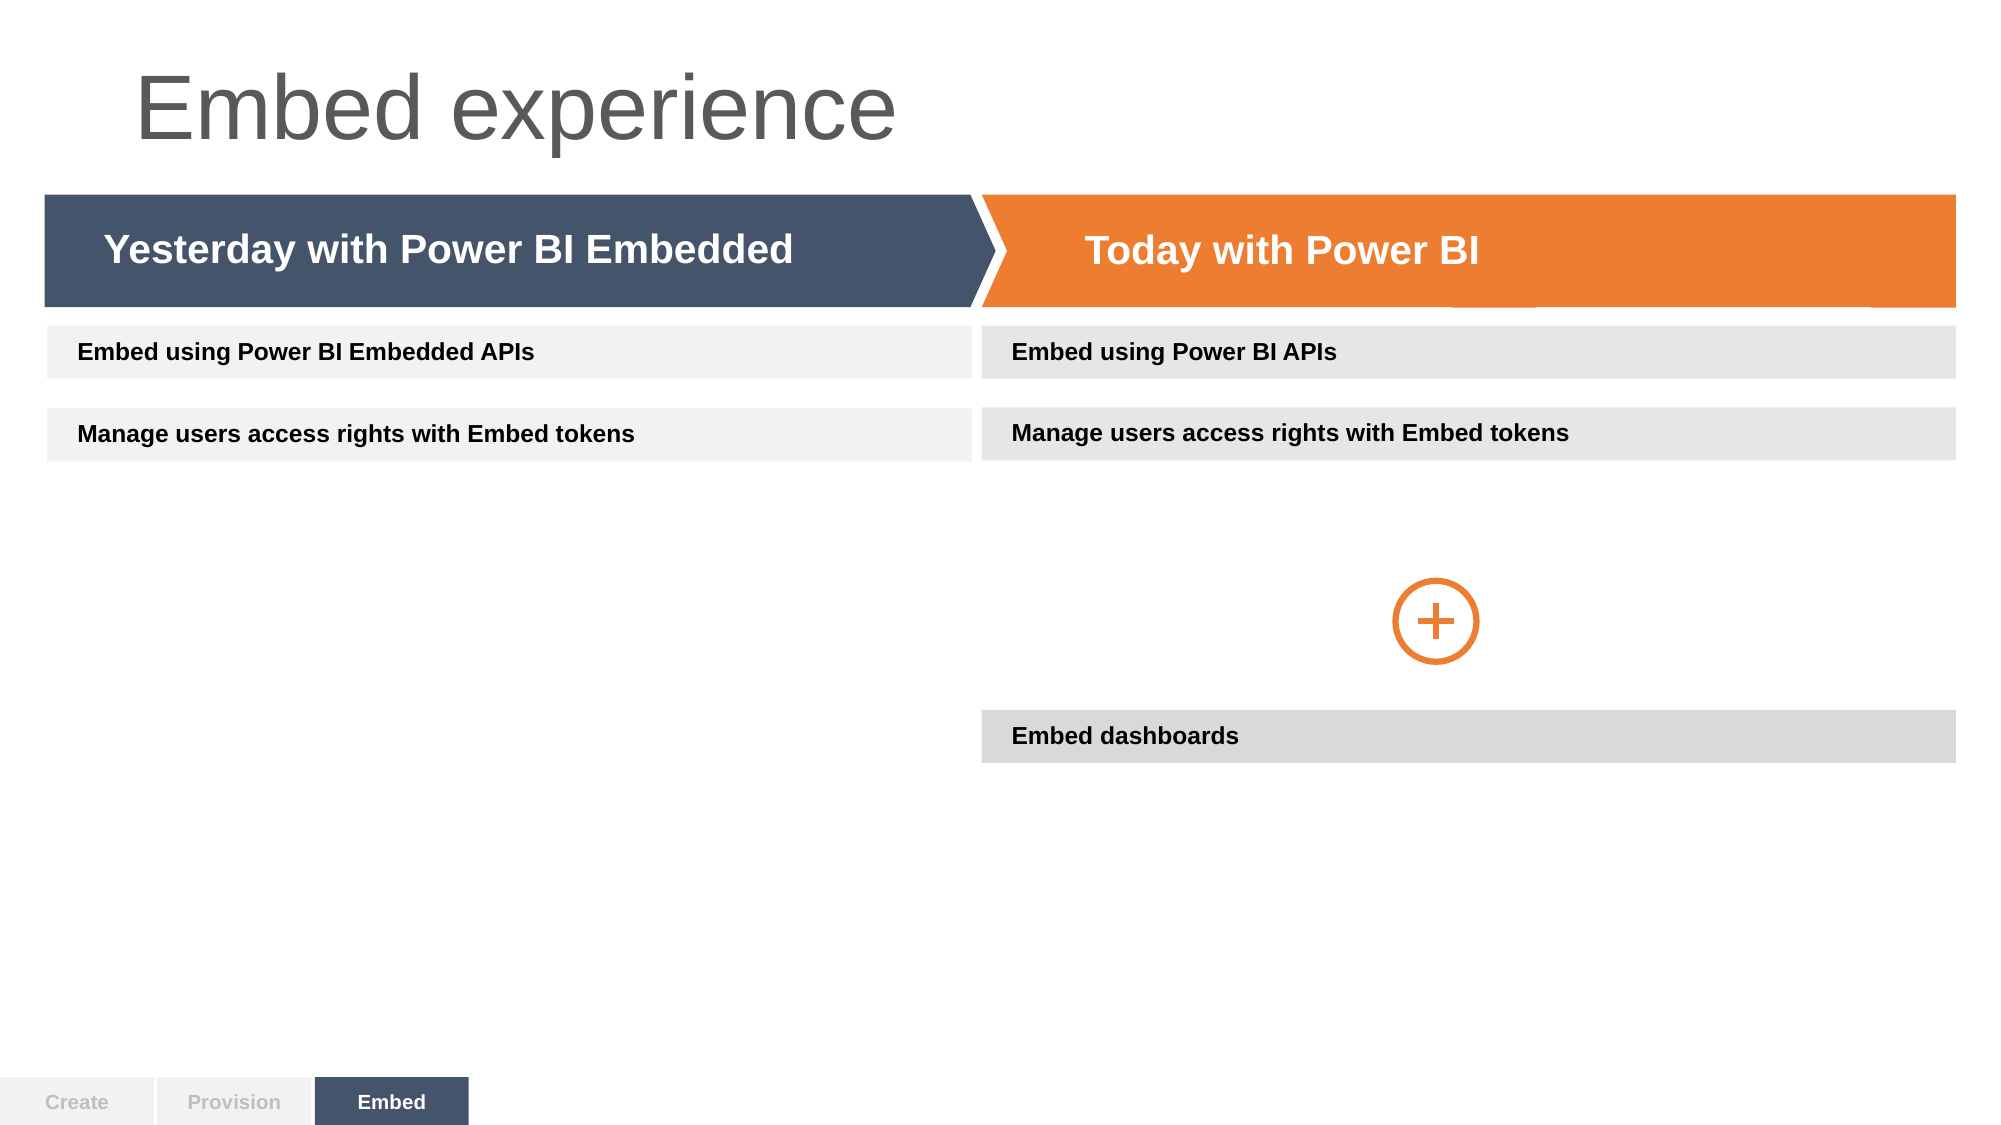

# Embed experience
Yesterday with Power BI Embedded
Today with Power BI
Embed using Power BI Embedded APIs
Manage users access rights with Embed tokens
Embed using Power BI APIs
Manage users access rights with Embed tokens

Embed dashboards
Create
Provision
Embed